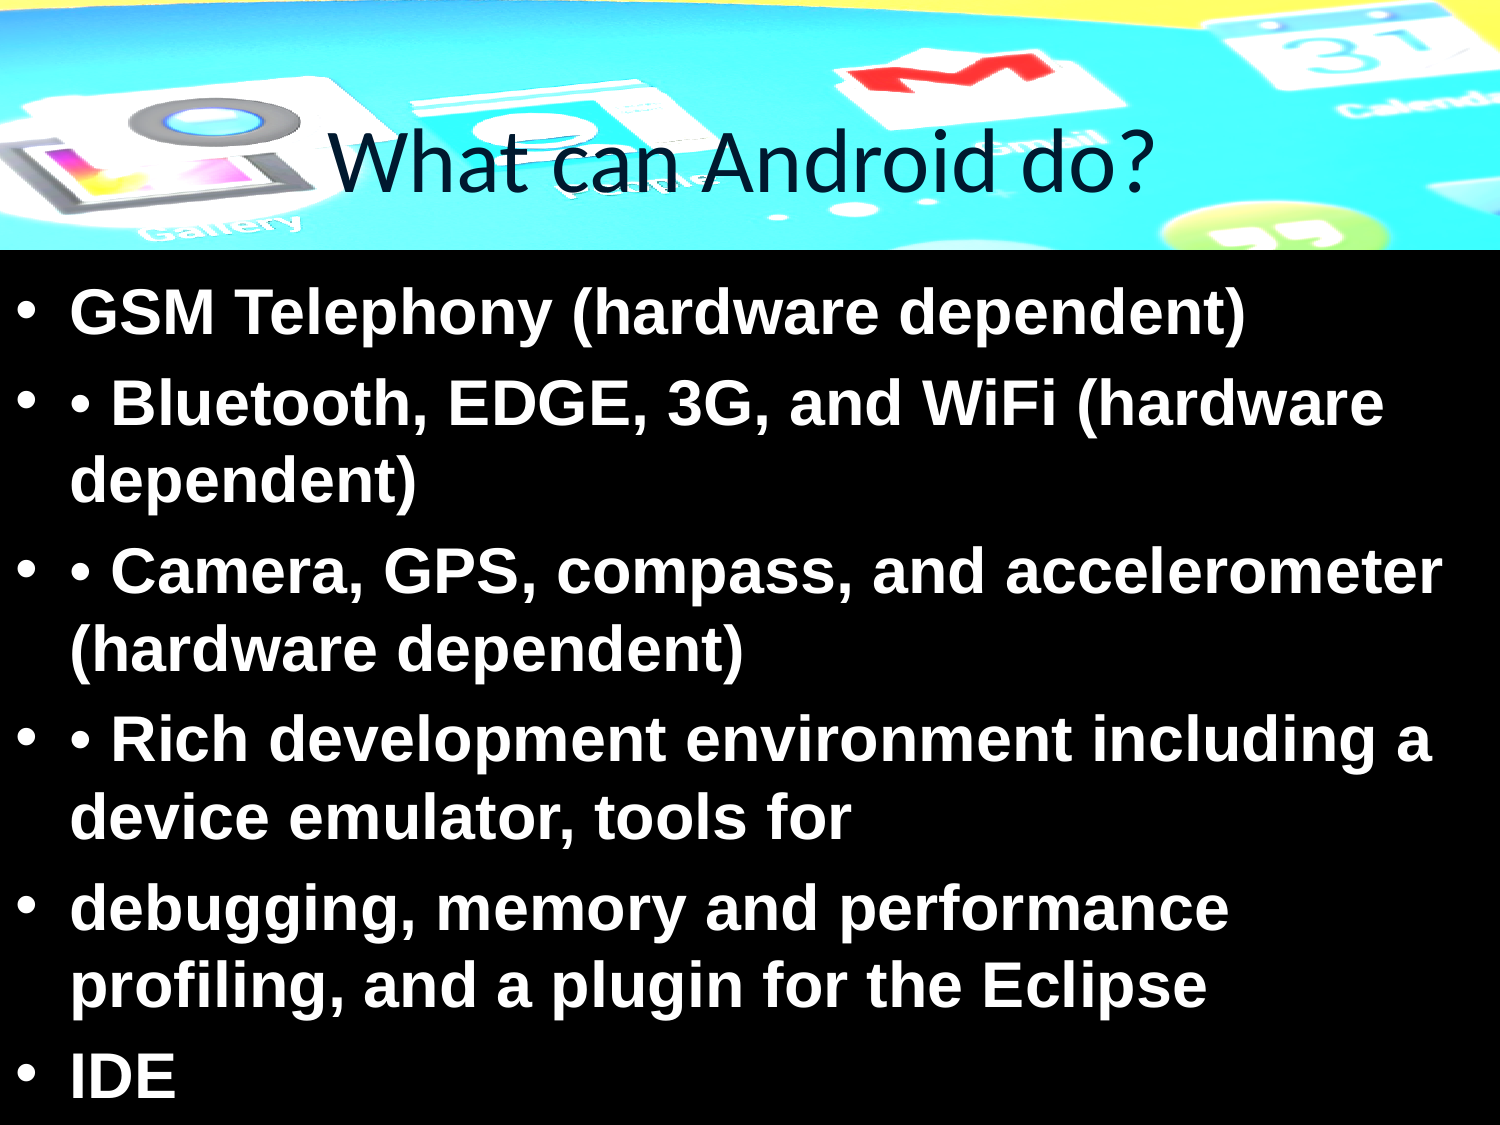

# What can Android do?
GSM Telephony (hardware dependent)
• Bluetooth, EDGE, 3G, and WiFi (hardware dependent)
• Camera, GPS, compass, and accelerometer (hardware dependent)
• Rich development environment including a device emulator, tools for
debugging, memory and performance profiling, and a plugin for the Eclipse
IDE